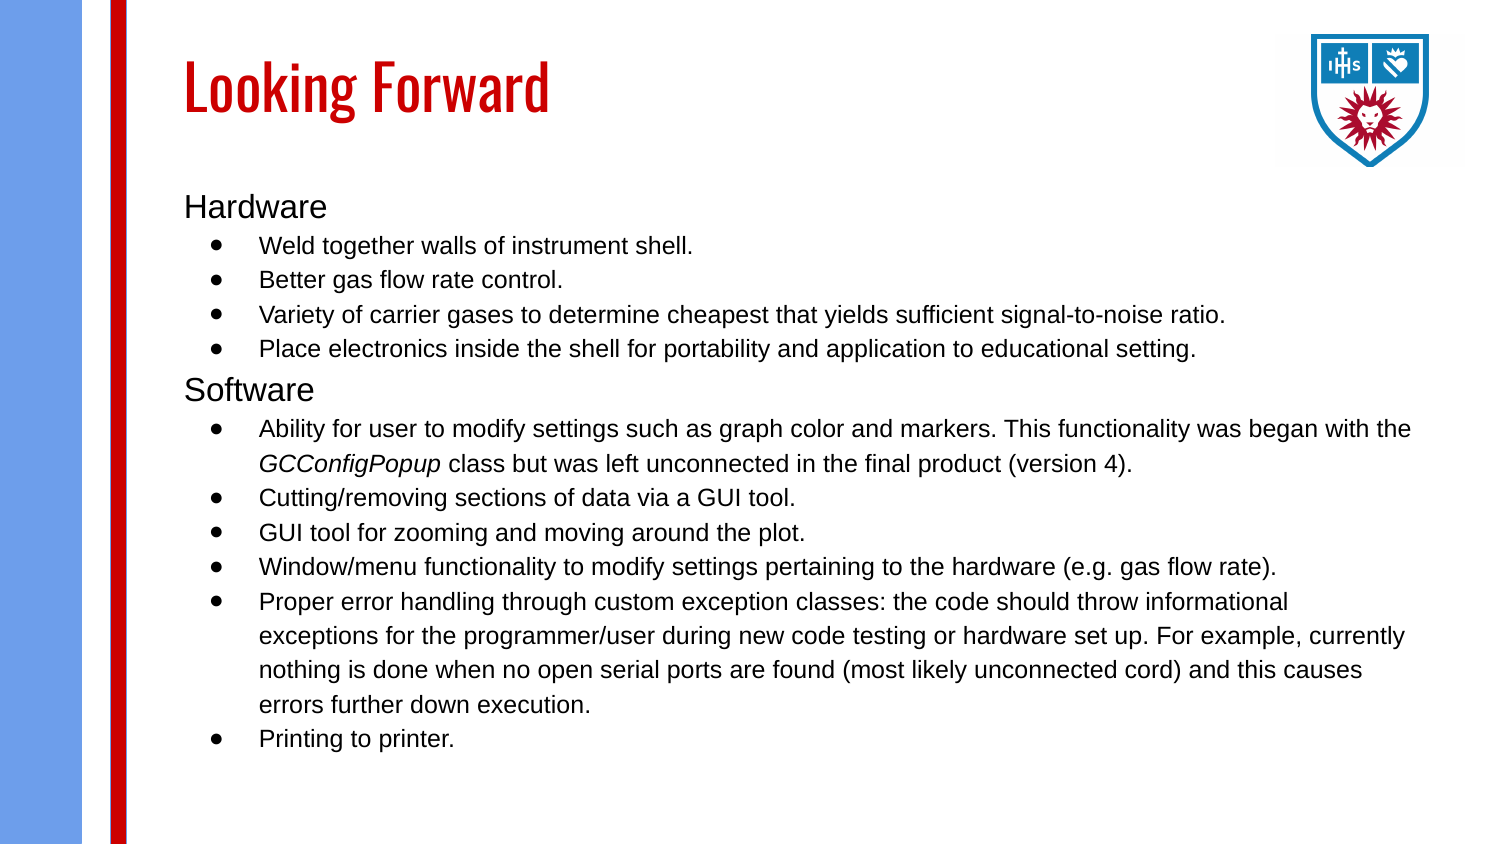

# Looking Forward
Hardware
Weld together walls of instrument shell.
Better gas flow rate control.
Variety of carrier gases to determine cheapest that yields sufficient signal-to-noise ratio.
Place electronics inside the shell for portability and application to educational setting.
Software
Ability for user to modify settings such as graph color and markers. This functionality was began with the GCConfigPopup class but was left unconnected in the final product (version 4).
Cutting/removing sections of data via a GUI tool.
GUI tool for zooming and moving around the plot.
Window/menu functionality to modify settings pertaining to the hardware (e.g. gas flow rate).
Proper error handling through custom exception classes: the code should throw informational exceptions for the programmer/user during new code testing or hardware set up. For example, currently nothing is done when no open serial ports are found (most likely unconnected cord) and this causes errors further down execution.
Printing to printer.